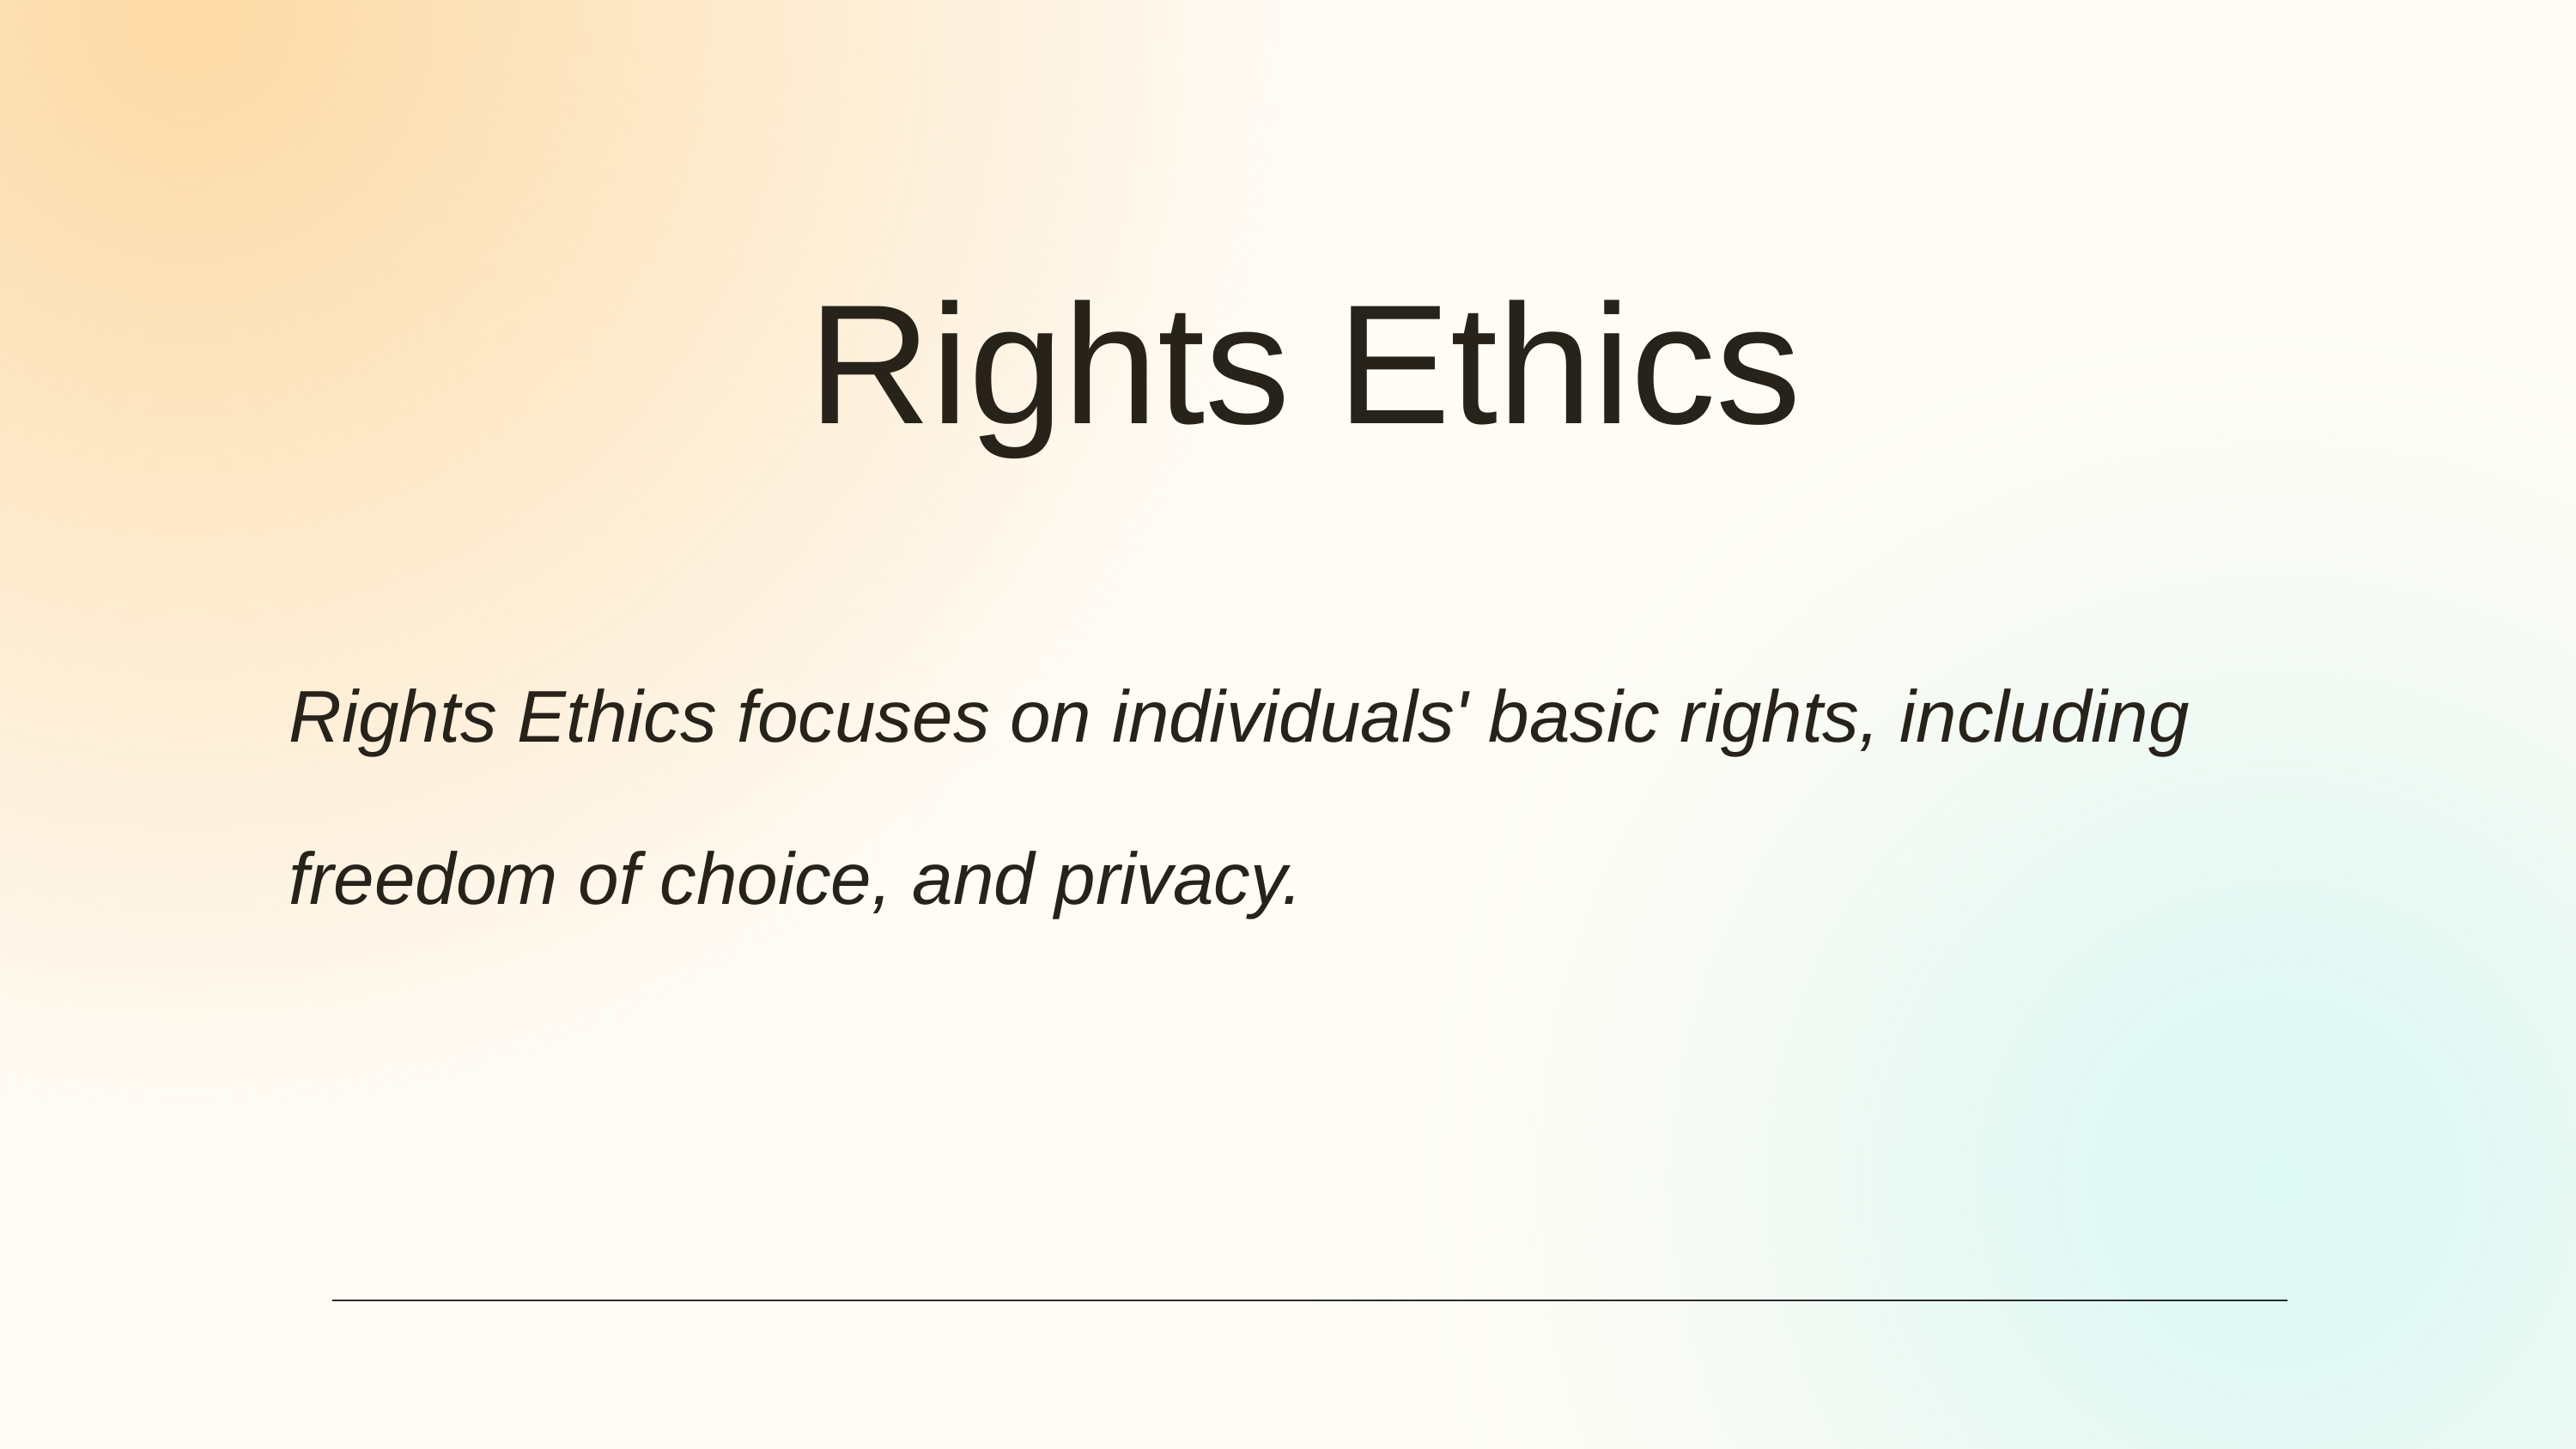

Rights Ethics
Rights Ethics focuses on individuals' basic rights, including freedom of choice, and privacy.